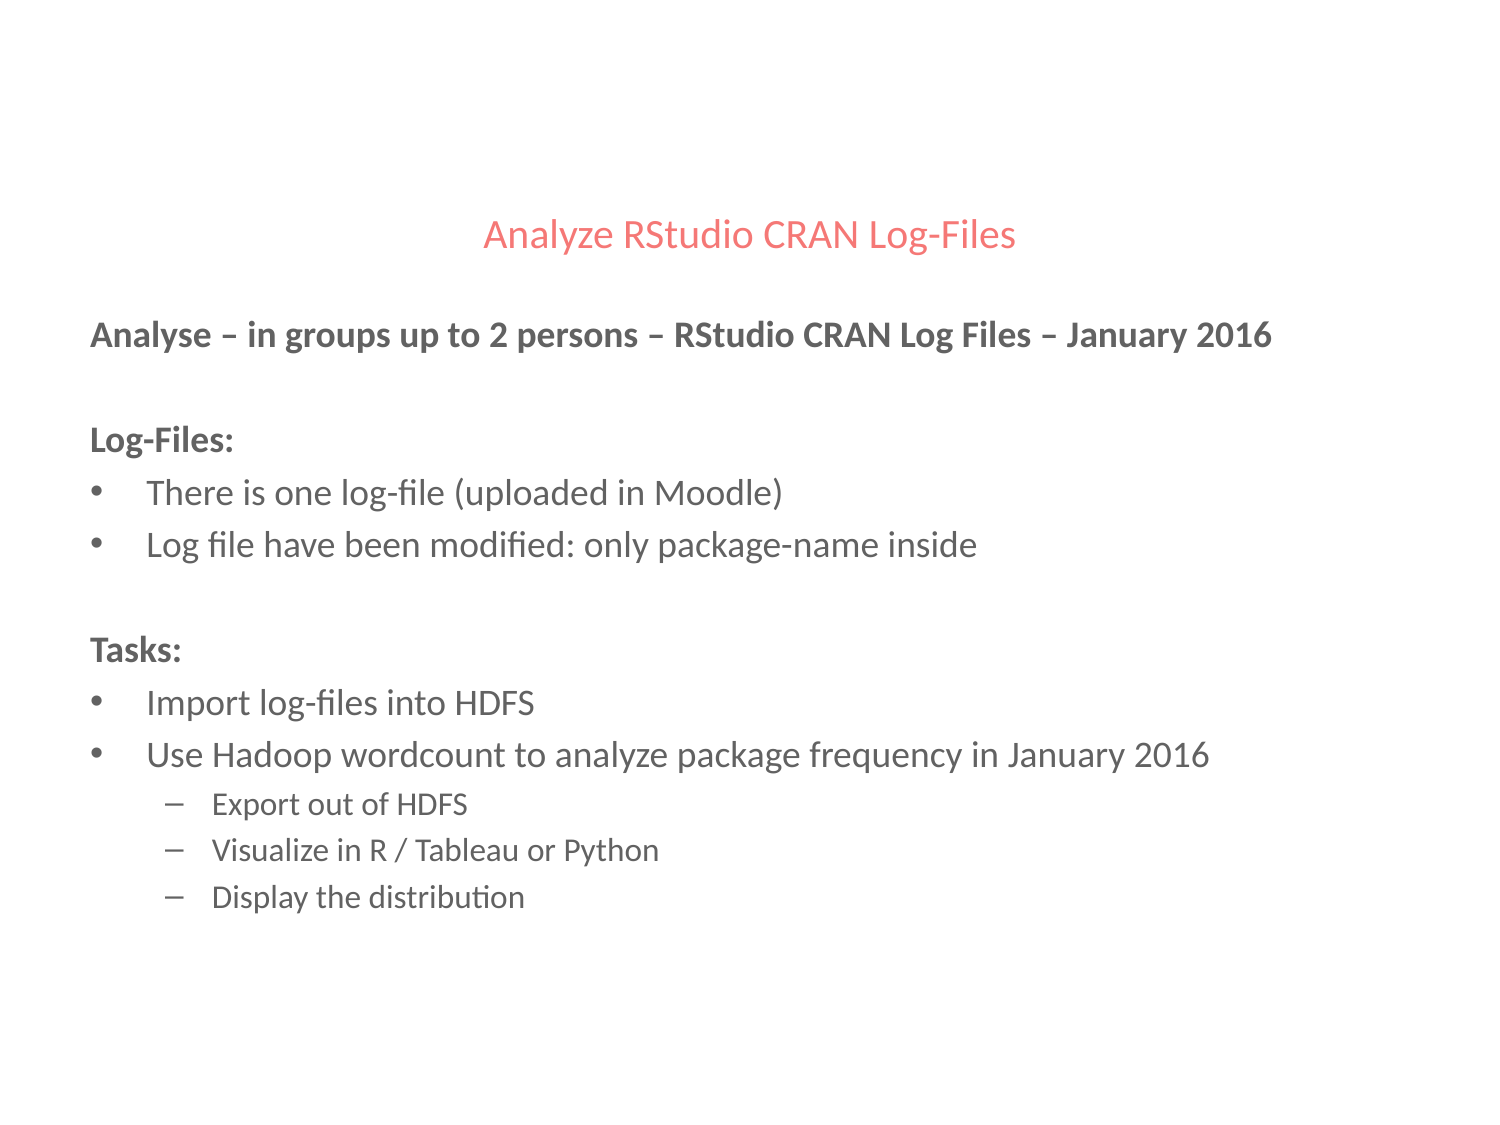

# Analyze RStudio CRAN Log-Files
Analyse – in groups up to 2 persons – RStudio CRAN Log Files – January 2016

Log-Files:
There is one log-file (uploaded in Moodle)
Log file have been modified: only package-name inside

Tasks:
Import log-files into HDFS
Use Hadoop wordcount to analyze package frequency in January 2016
Export out of HDFS
Visualize in R / Tableau or Python
Display the distribution